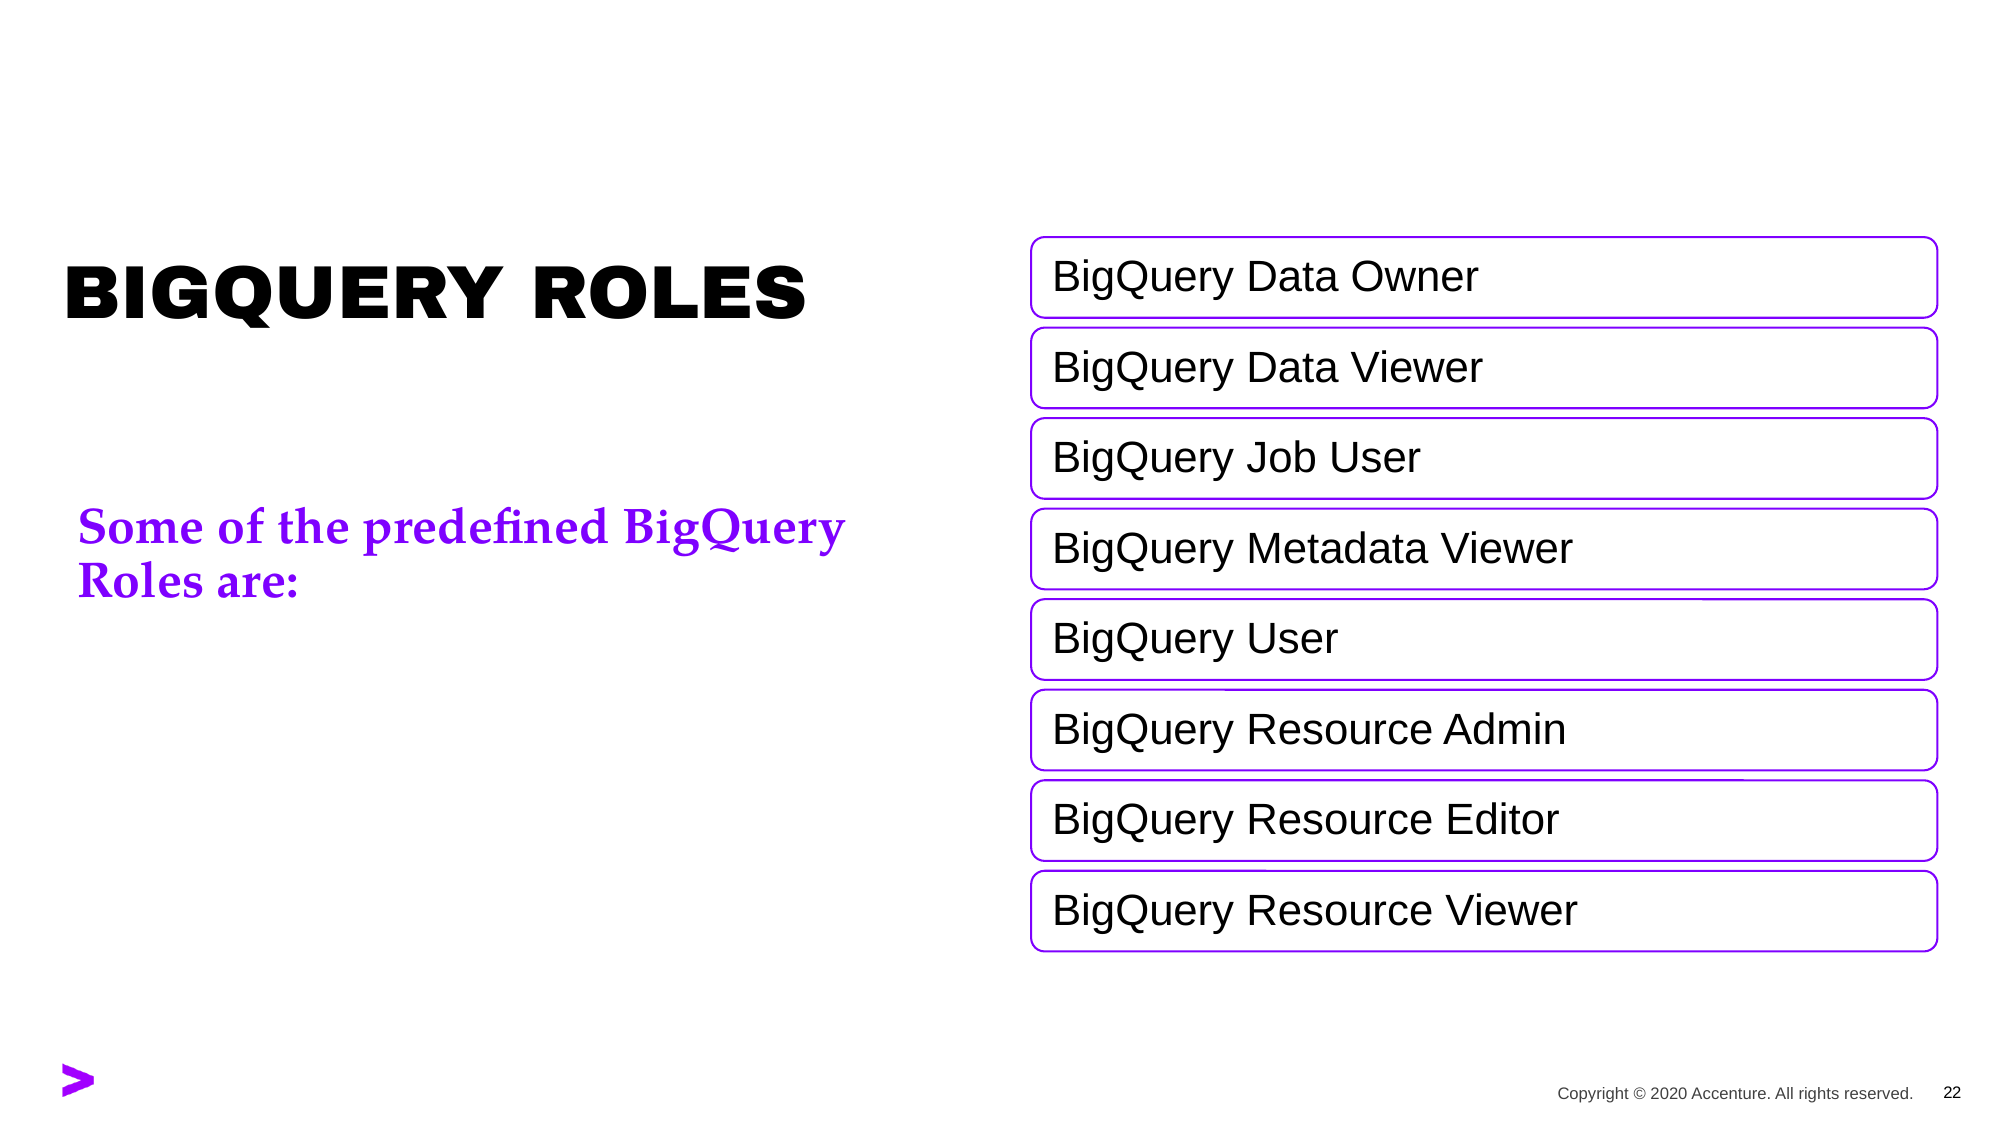

# BigQuery ROLES
BigQuery Data Owner
BigQuery Data Viewer
BigQuery Job User
BigQuery Metadata Viewer
BigQuery User
BigQuery Resource Admin
BigQuery Resource Editor
BigQuery Resource Viewer
Some of the predefined BigQuery Roles are:
22